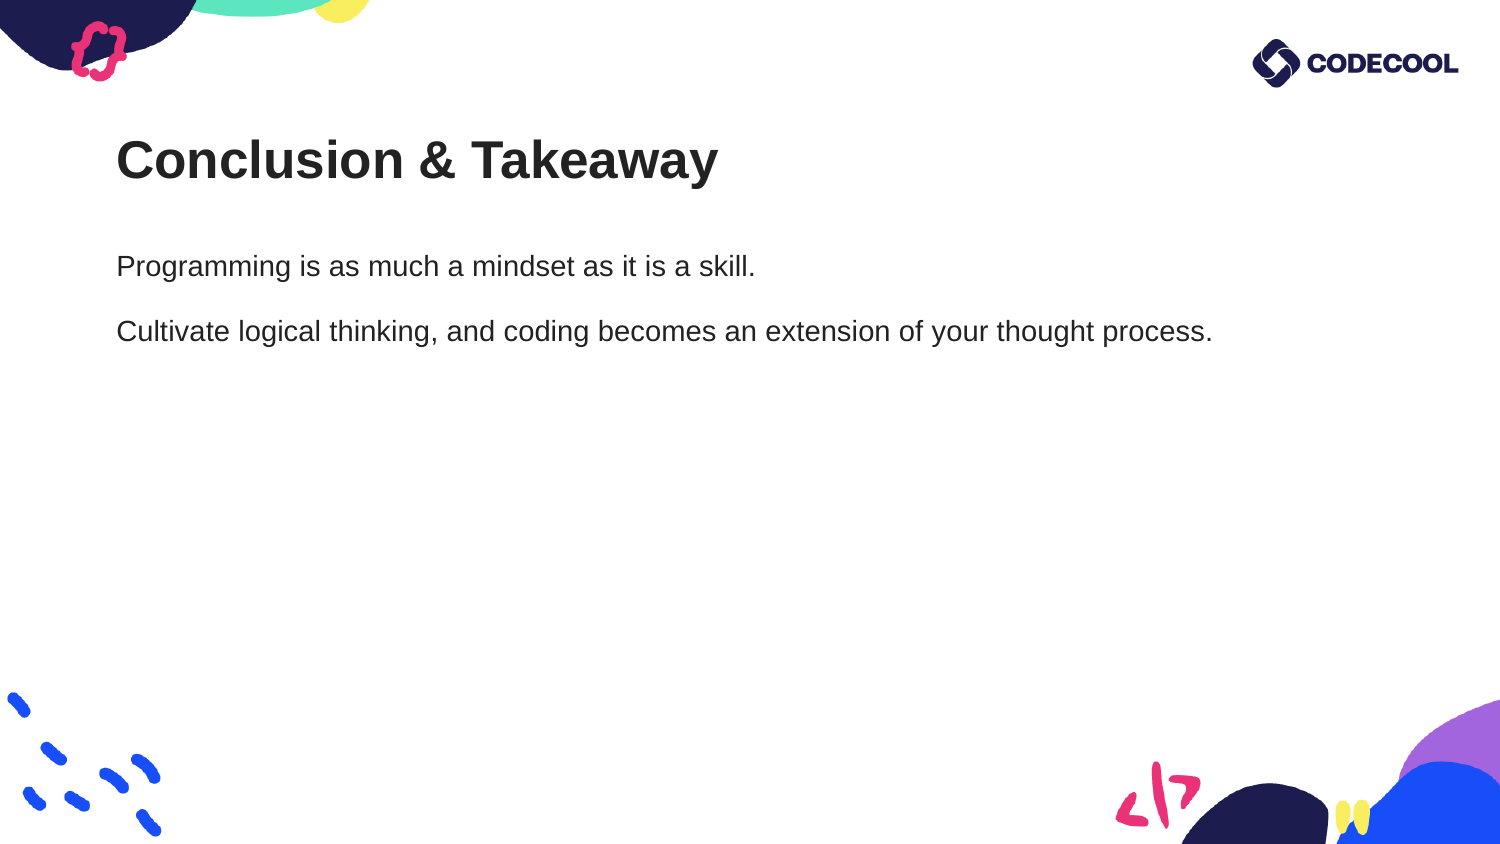

# Conclusion & Takeaway
Programming is as much a mindset as it is a skill.
Cultivate logical thinking, and coding becomes an extension of your thought process.